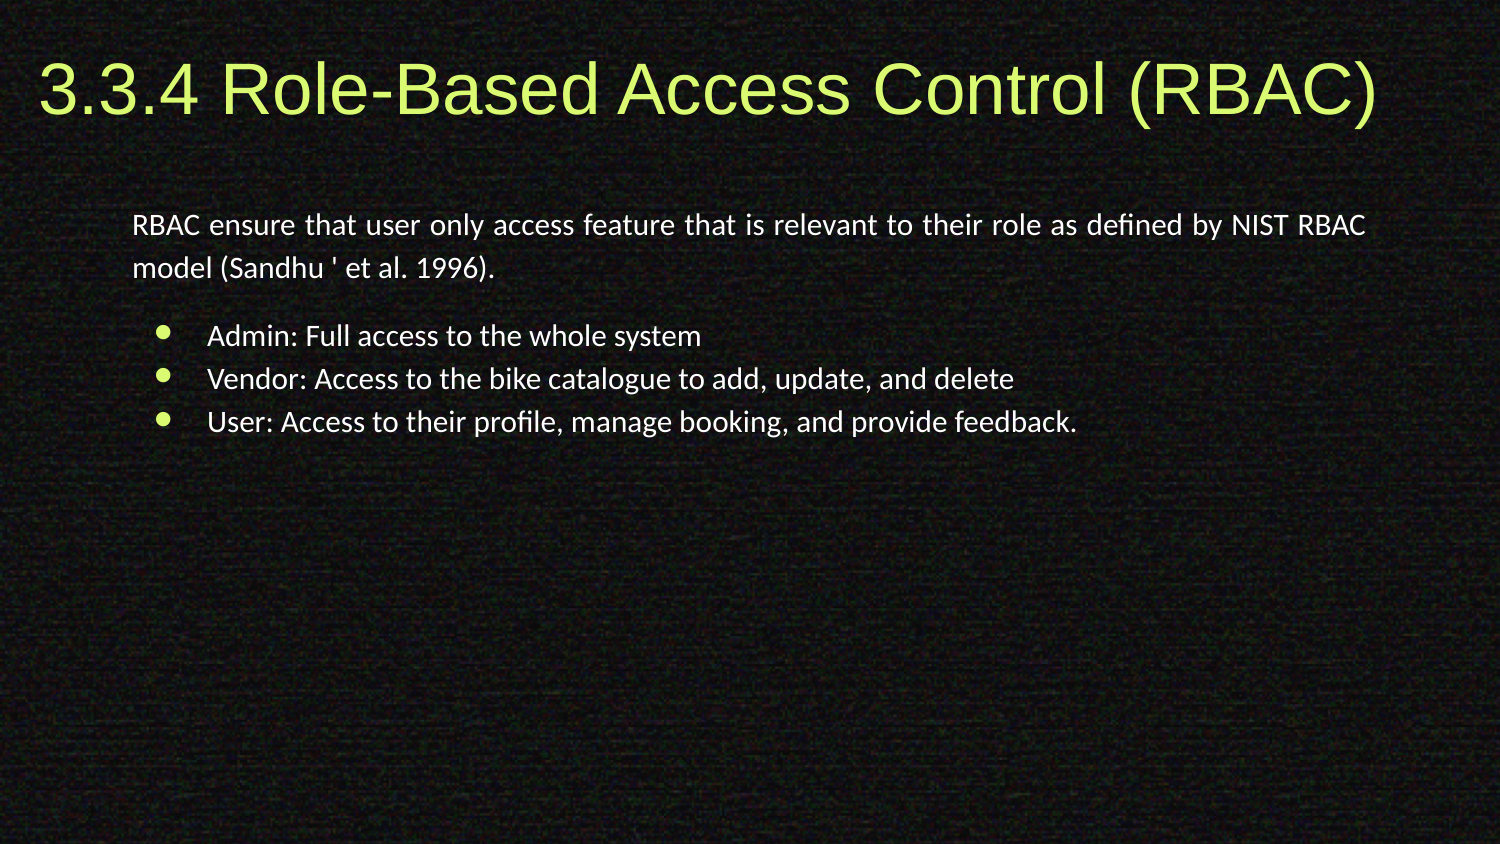

# 3.3.4 Role-Based Access Control (RBAC)
RBAC ensure that user only access feature that is relevant to their role as defined by NIST RBAC model (Sandhu ' et al. 1996).
Admin: Full access to the whole system
Vendor: Access to the bike catalogue to add, update, and delete
User: Access to their profile, manage booking, and provide feedback.